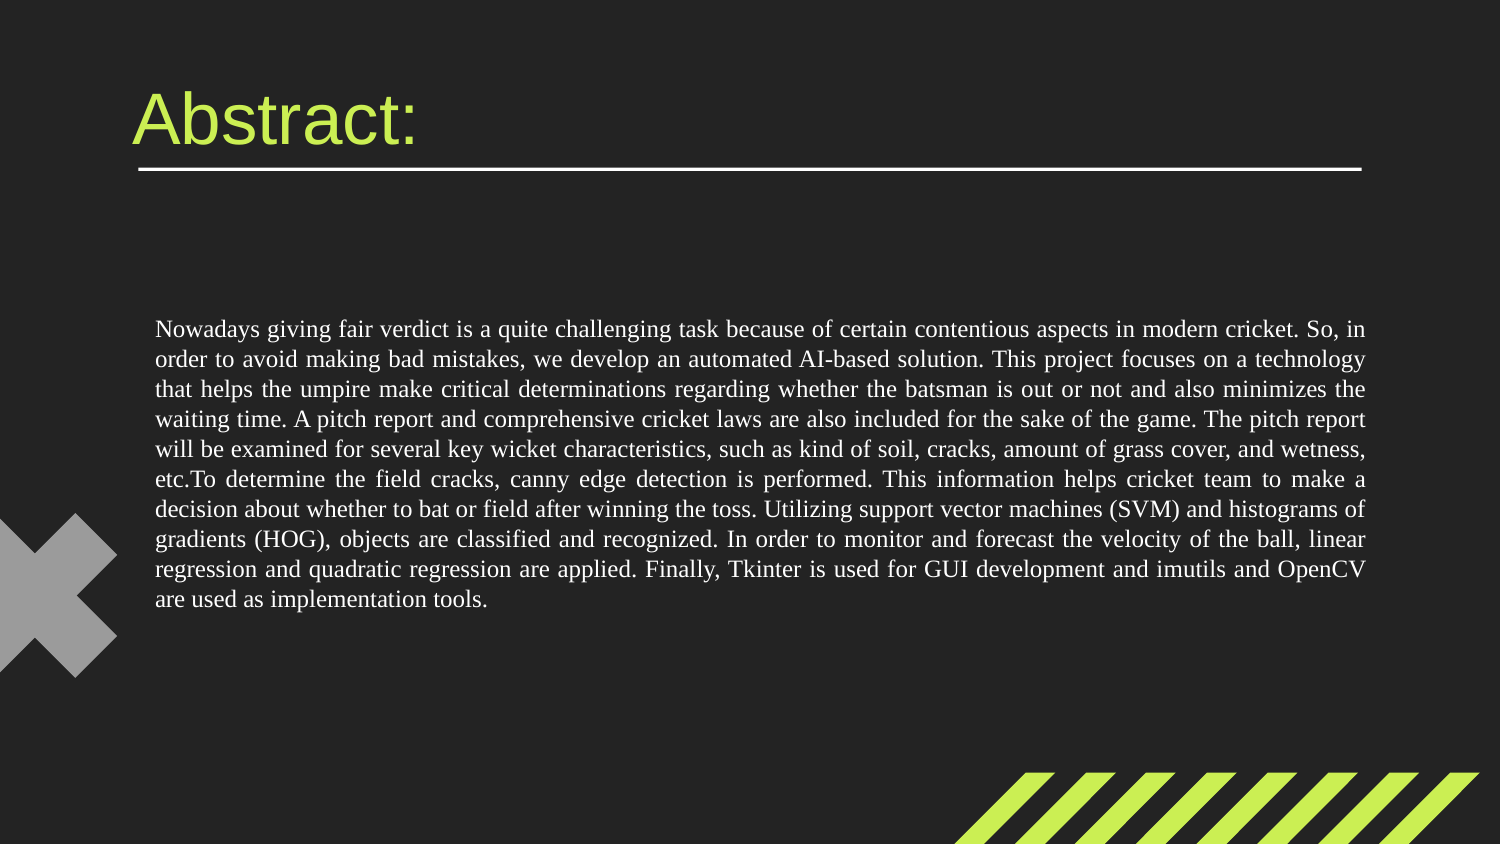

# Abstract:
Nowadays giving fair verdict is a quite challenging task because of certain contentious aspects in modern cricket. So, in order to avoid making bad mistakes, we develop an automated AI-based solution. This project focuses on a technology that helps the umpire make critical determinations regarding whether the batsman is out or not and also minimizes the waiting time. A pitch report and comprehensive cricket laws are also included for the sake of the game. The pitch report will be examined for several key wicket characteristics, such as kind of soil, cracks, amount of grass cover, and wetness, etc.To determine the field cracks, canny edge detection is performed. This information helps cricket team to make a decision about whether to bat or field after winning the toss. Utilizing support vector machines (SVM) and histograms of gradients (HOG), objects are classified and recognized. In order to monitor and forecast the velocity of the ball, linear regression and quadratic regression are applied. Finally, Tkinter is used for GUI development and imutils and OpenCV are used as implementation tools.